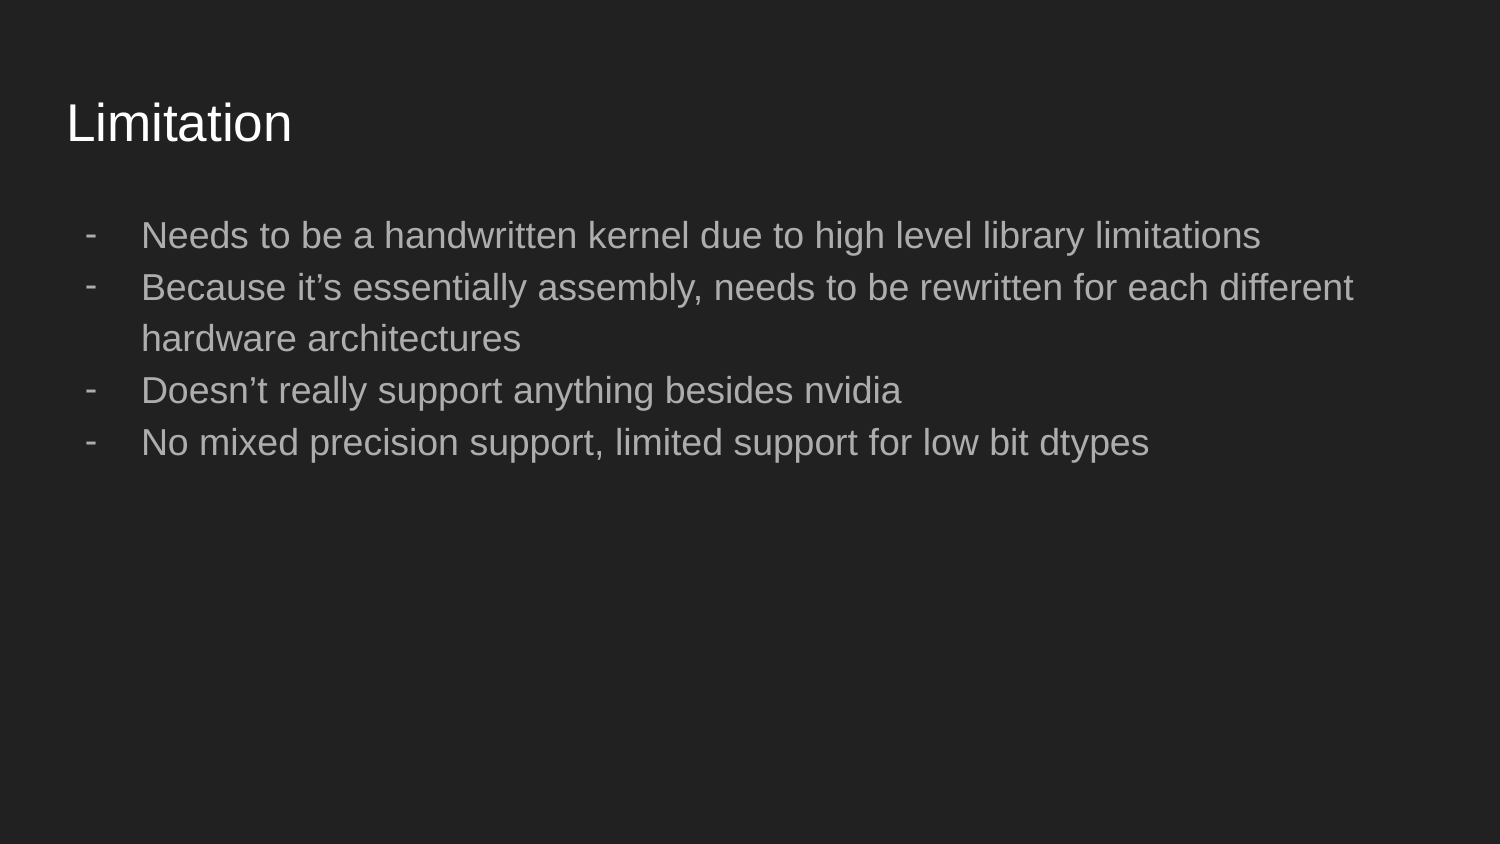

# Limitation
Needs to be a handwritten kernel due to high level library limitations
Because it’s essentially assembly, needs to be rewritten for each different hardware architectures
Doesn’t really support anything besides nvidia
No mixed precision support, limited support for low bit dtypes